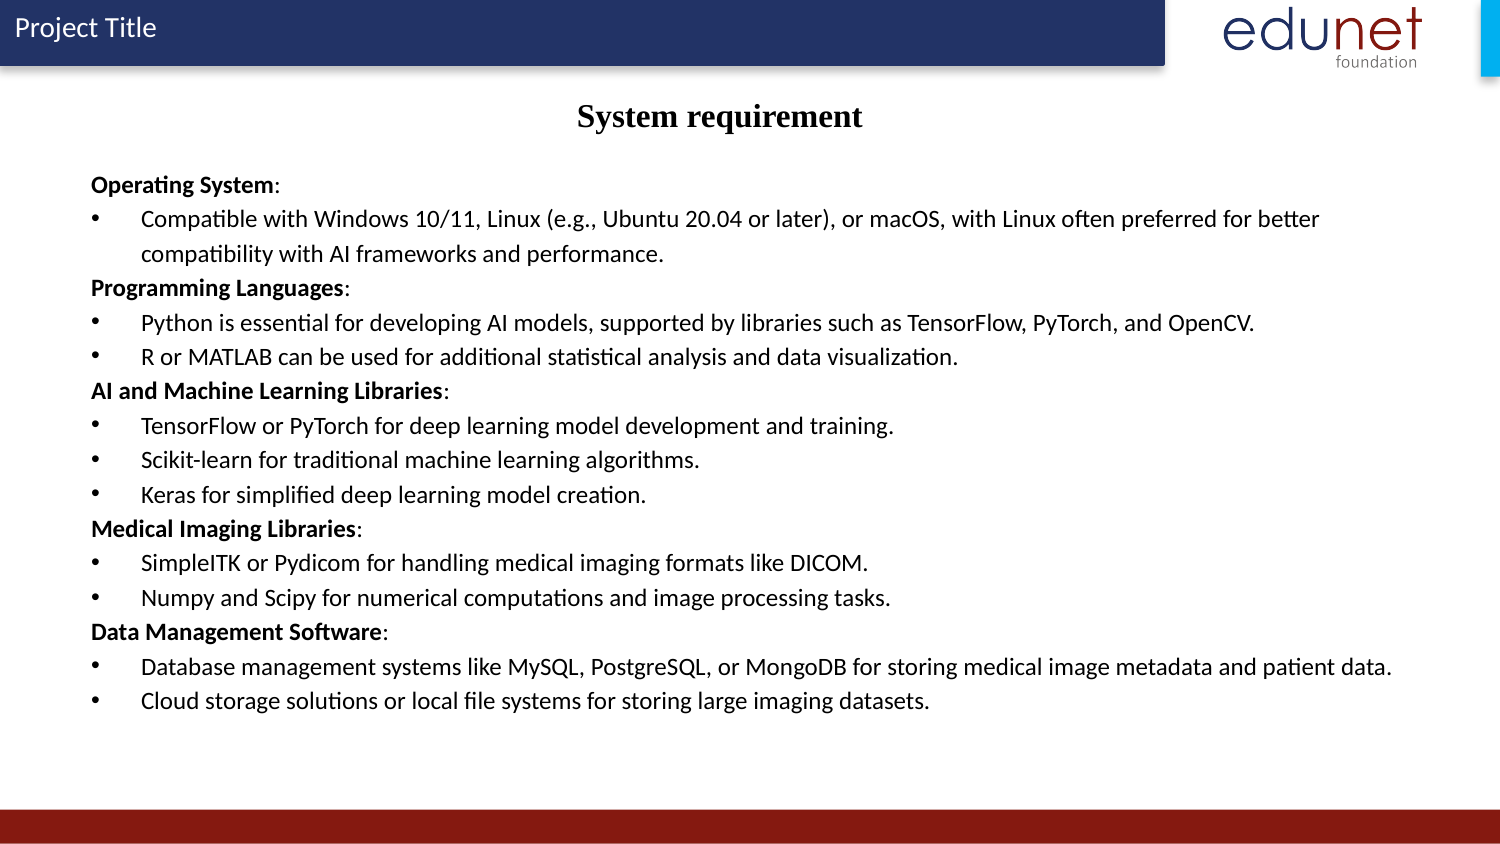

# System requirement
Operating System:
Compatible with Windows 10/11, Linux (e.g., Ubuntu 20.04 or later), or macOS, with Linux often preferred for better compatibility with AI frameworks and performance.
Programming Languages:
Python is essential for developing AI models, supported by libraries such as TensorFlow, PyTorch, and OpenCV.
R or MATLAB can be used for additional statistical analysis and data visualization.
AI and Machine Learning Libraries:
TensorFlow or PyTorch for deep learning model development and training.
Scikit-learn for traditional machine learning algorithms.
Keras for simplified deep learning model creation.
Medical Imaging Libraries:
SimpleITK or Pydicom for handling medical imaging formats like DICOM.
Numpy and Scipy for numerical computations and image processing tasks.
Data Management Software:
Database management systems like MySQL, PostgreSQL, or MongoDB for storing medical image metadata and patient data.
Cloud storage solutions or local file systems for storing large imaging datasets.